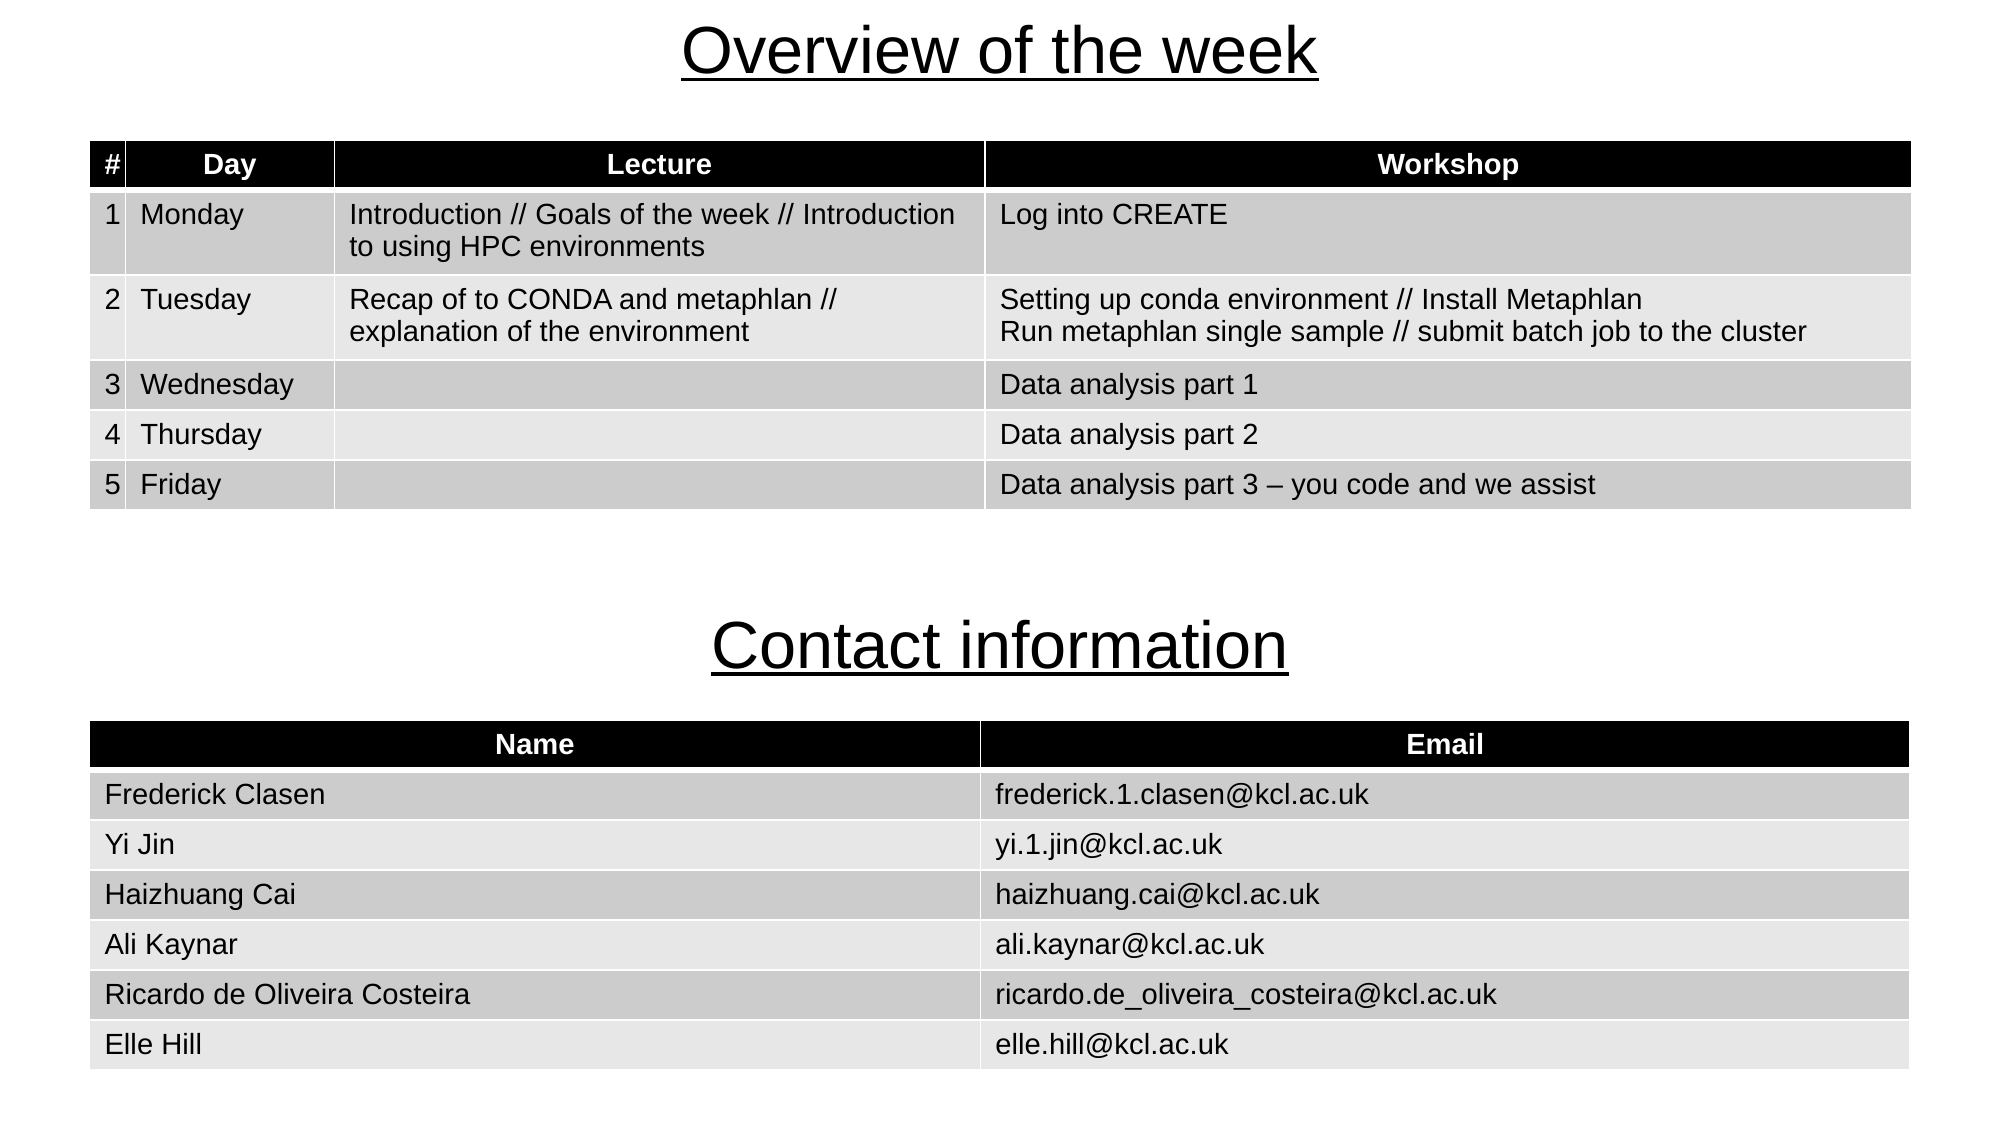

Overview of the week
| # | Day | Lecture | Workshop |
| --- | --- | --- | --- |
| 1 | Monday | Introduction // Goals of the week // Introduction to using HPC environments | Log into CREATE |
| 2 | Tuesday | Recap of to CONDA and metaphlan // explanation of the environment | Setting up conda environment // Install Metaphlan Run metaphlan single sample // submit batch job to the cluster |
| 3 | Wednesday |  | Data analysis part 1 |
| 4 | Thursday |  | Data analysis part 2 |
| 5 | Friday |  | Data analysis part 3 – you code and we assist |
Contact information
| Name | Email |
| --- | --- |
| Frederick Clasen | frederick.1.clasen@kcl.ac.uk |
| Yi Jin | yi.1.jin@kcl.ac.uk |
| Haizhuang Cai | haizhuang.cai@kcl.ac.uk |
| Ali Kaynar | ali.kaynar@kcl.ac.uk |
| Ricardo de Oliveira Costeira | ricardo.de\_oliveira\_costeira@kcl.ac.uk |
| Elle Hill | elle.hill@kcl.ac.uk |